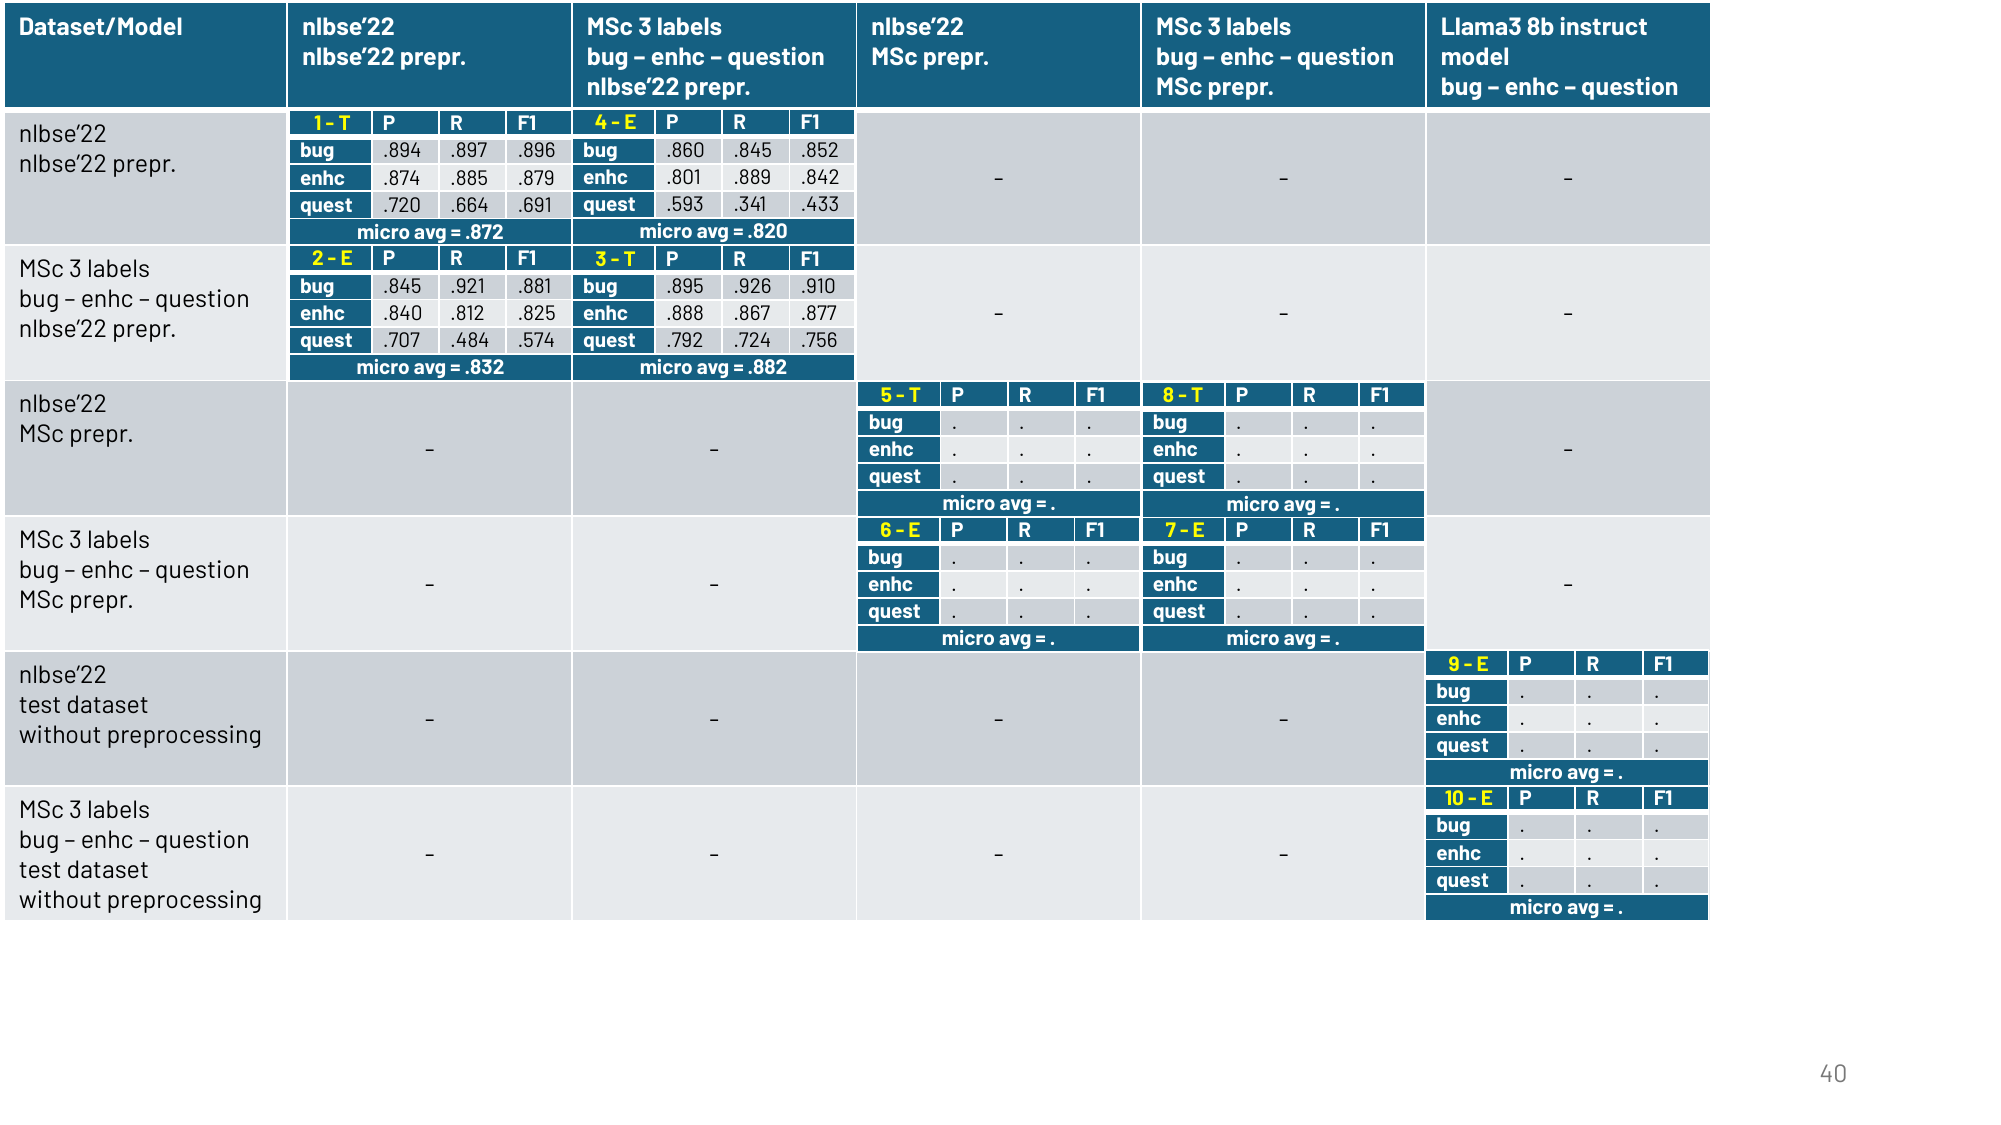

| Dataset/Model | nlbse’22 nlbse’22 prepr. | MSc 3 labels bug – enhc – question nlbse’22 prepr. | nlbse’22 MSc prepr. | MSc 3 labels bug – enhc – question MSc prepr. | Llama3 8b instruct model bug – enhc – question |
| --- | --- | --- | --- | --- | --- |
| nlbse’22 nlbse’22 prepr. |  |  | - | - | - |
| MSc 3 labels bug – enhc – question nlbse’22 prepr. |  |  | - | - | - |
| nlbse’22 MSc prepr. | - | - |  |  | - |
| MSc 3 labels bug – enhc – question MSc prepr. | - | - |  |  | - |
| nlbse’22 test dataset without preprocessing | - | - | - | - |  |
| MSc 3 labels bug – enhc – question test dataset without preprocessing | - | - | - | - |  |
| 4 - E | P | R | F1 |
| --- | --- | --- | --- |
| bug | .860 | .845 | .852 |
| enhc | .801 | .889 | .842 |
| quest | .593 | .341 | .433 |
| micro avg = .820 |  |  |  |
| 1 - T | P | R | F1 |
| --- | --- | --- | --- |
| bug | .894 | .897 | .896 |
| enhc | .874 | .885 | .879 |
| quest | .720 | .664 | .691 |
| micro avg = .872 |  |  |  |
| 2 - E | P | R | F1 |
| --- | --- | --- | --- |
| bug | .845 | .921 | .881 |
| enhc | .840 | .812 | .825 |
| quest | .707 | .484 | .574 |
| micro avg = .832 |  |  |  |
| 3 - T | P | R | F1 |
| --- | --- | --- | --- |
| bug | .895 | .926 | .910 |
| enhc | .888 | .867 | .877 |
| quest | .792 | .724 | .756 |
| micro avg = .882 |  |  |  |
| 5 - T | P | R | F1 |
| --- | --- | --- | --- |
| bug | . | . | . |
| enhc | . | . | . |
| quest | . | . | . |
| micro avg = . |  |  |  |
| 8 - T | P | R | F1 |
| --- | --- | --- | --- |
| bug | . | . | . |
| enhc | . | . | . |
| quest | . | . | . |
| micro avg = . |  |  |  |
| 6 - E | P | R | F1 |
| --- | --- | --- | --- |
| bug | . | . | . |
| enhc | . | . | . |
| quest | . | . | . |
| micro avg = . |  |  |  |
| 7 - E | P | R | F1 |
| --- | --- | --- | --- |
| bug | . | . | . |
| enhc | . | . | . |
| quest | . | . | . |
| micro avg = . |  |  |  |
| 9 - E | P | R | F1 |
| --- | --- | --- | --- |
| bug | . | . | . |
| enhc | . | . | . |
| quest | . | . | . |
| micro avg = . |  |  |  |
| 10 - E | P | R | F1 |
| --- | --- | --- | --- |
| bug | . | . | . |
| enhc | . | . | . |
| quest | . | . | . |
| micro avg = . |  |  |  |
40